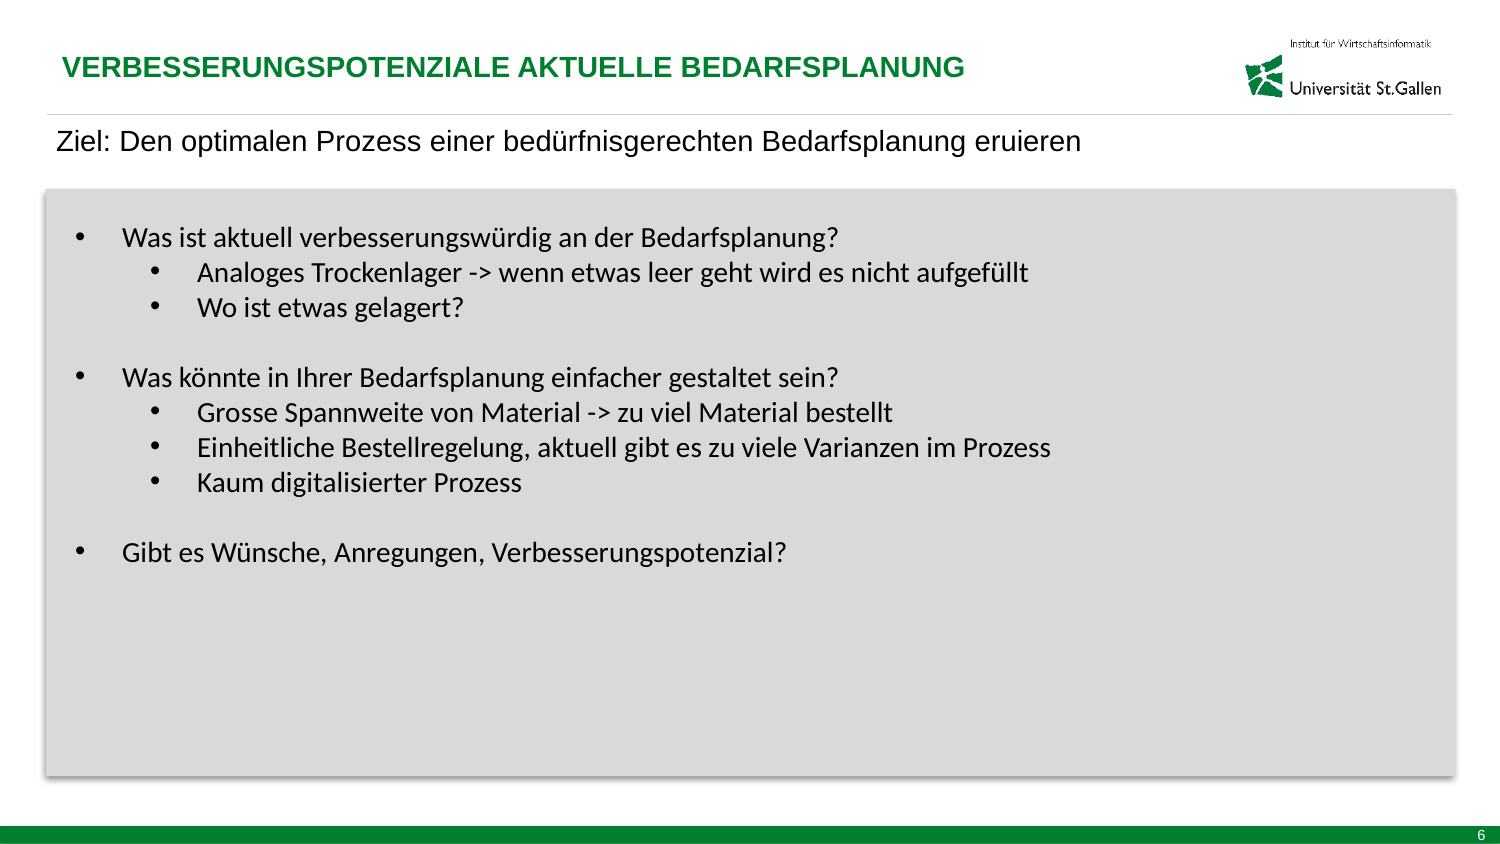

VERBESSERUNGSPOTENZIALE AKTUELLE BEDARFSPLANUNG

Ziel: Den optimalen Prozess einer bedürfnisgerechten Bedarfsplanung eruieren
Was ist aktuell verbesserungswürdig an der Bedarfsplanung?
Analoges Trockenlager -> wenn etwas leer geht wird es nicht aufgefüllt
Wo ist etwas gelagert?

Was könnte in Ihrer Bedarfsplanung einfacher gestaltet sein?
Grosse Spannweite von Material -> zu viel Material bestellt
Einheitliche Bestellregelung, aktuell gibt es zu viele Varianzen im Prozess
Kaum digitalisierter Prozess

Gibt es Wünsche, Anregungen, Verbesserungspotenzial?